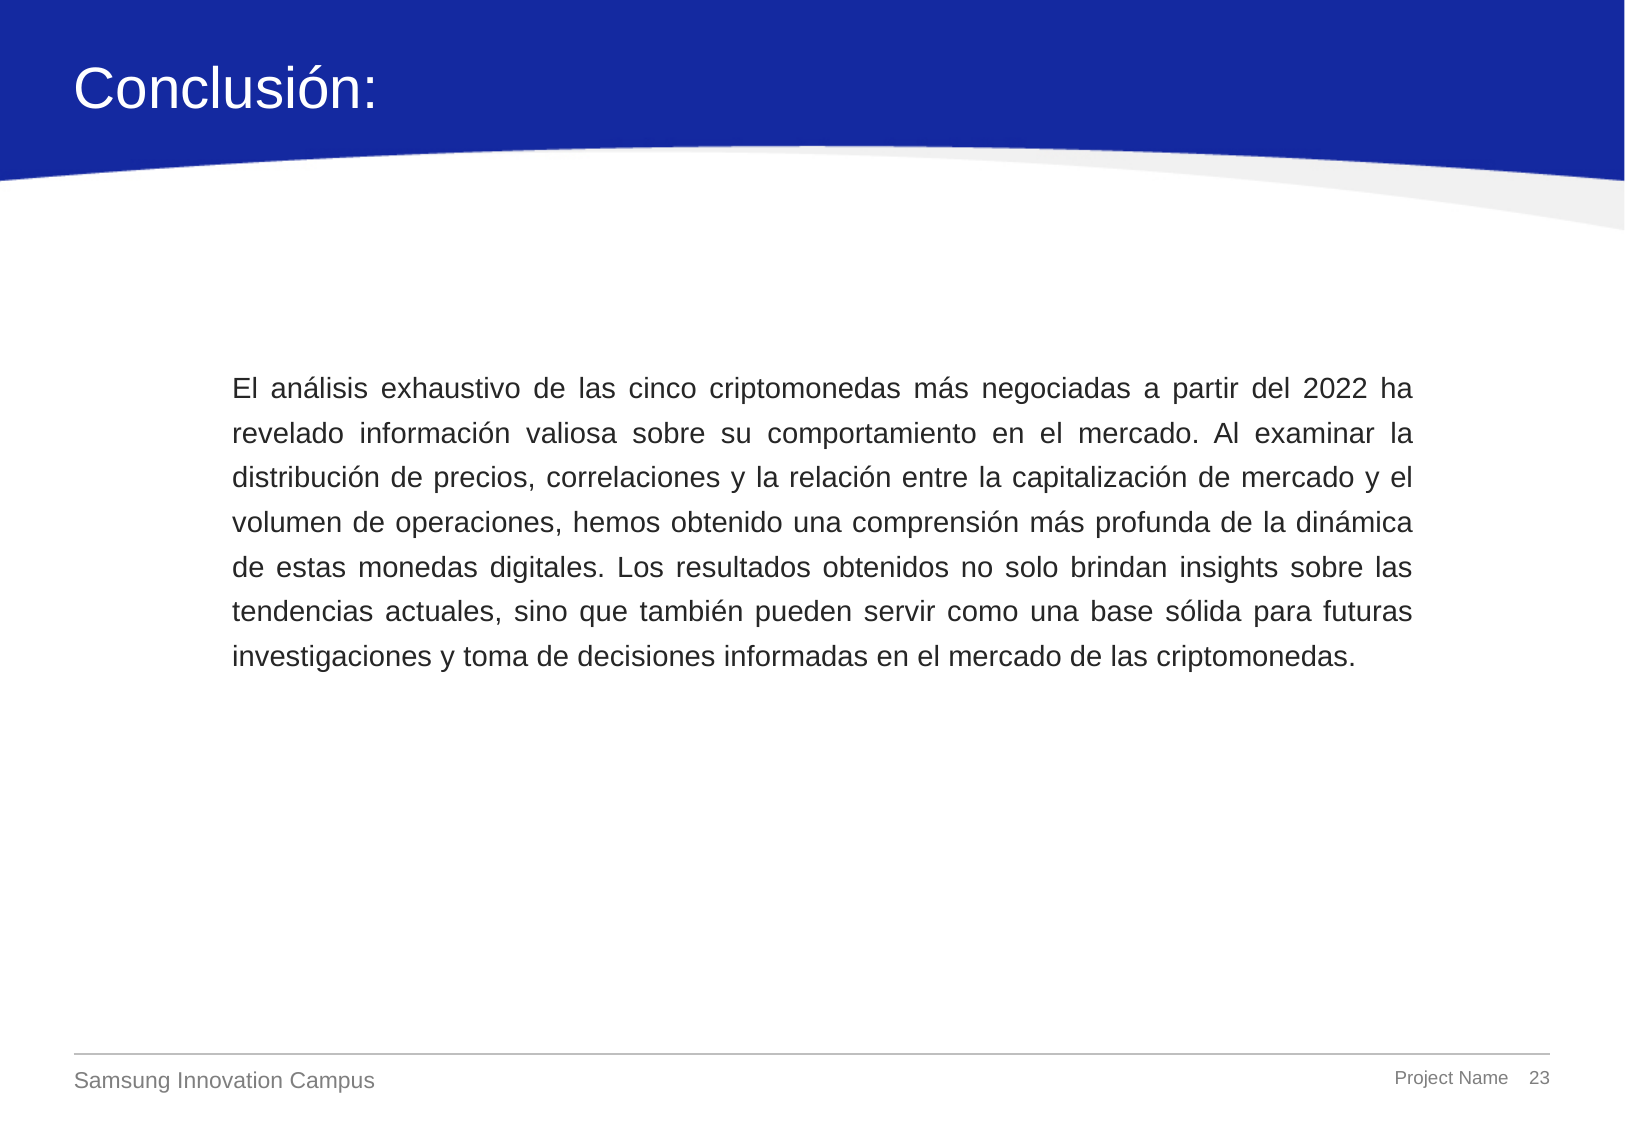

Conclusión:
El análisis exhaustivo de las cinco criptomonedas más negociadas a partir del 2022 ha revelado información valiosa sobre su comportamiento en el mercado. Al examinar la distribución de precios, correlaciones y la relación entre la capitalización de mercado y el volumen de operaciones, hemos obtenido una comprensión más profunda de la dinámica de estas monedas digitales. Los resultados obtenidos no solo brindan insights sobre las tendencias actuales, sino que también pueden servir como una base sólida para futuras investigaciones y toma de decisiones informadas en el mercado de las criptomonedas.